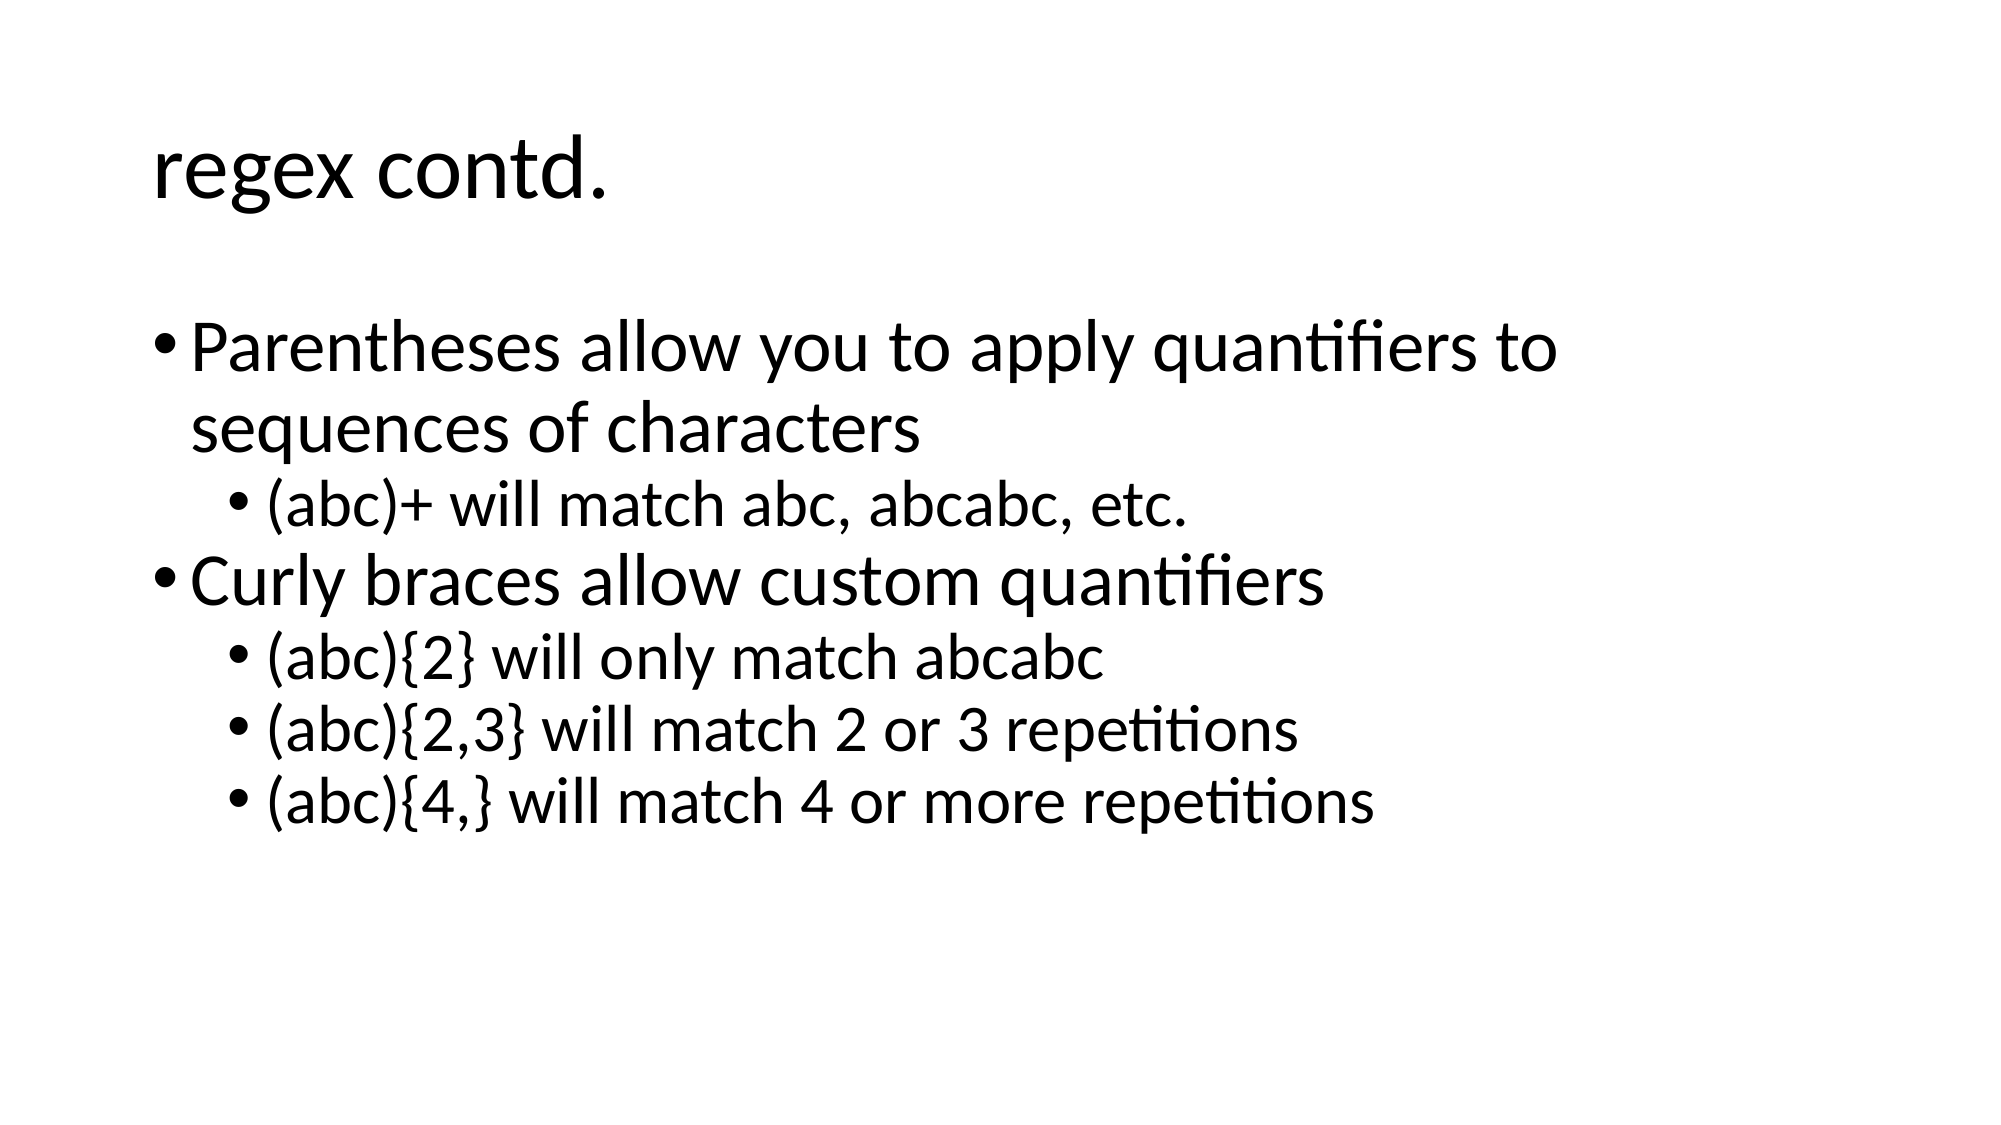

# regex contd.
Parentheses allow you to apply quantifiers to sequences of characters
(abc)+ will match abc, abcabc, etc.
Curly braces allow custom quantifiers
(abc){2} will only match abcabc
(abc){2,3} will match 2 or 3 repetitions
(abc){4,} will match 4 or more repetitions